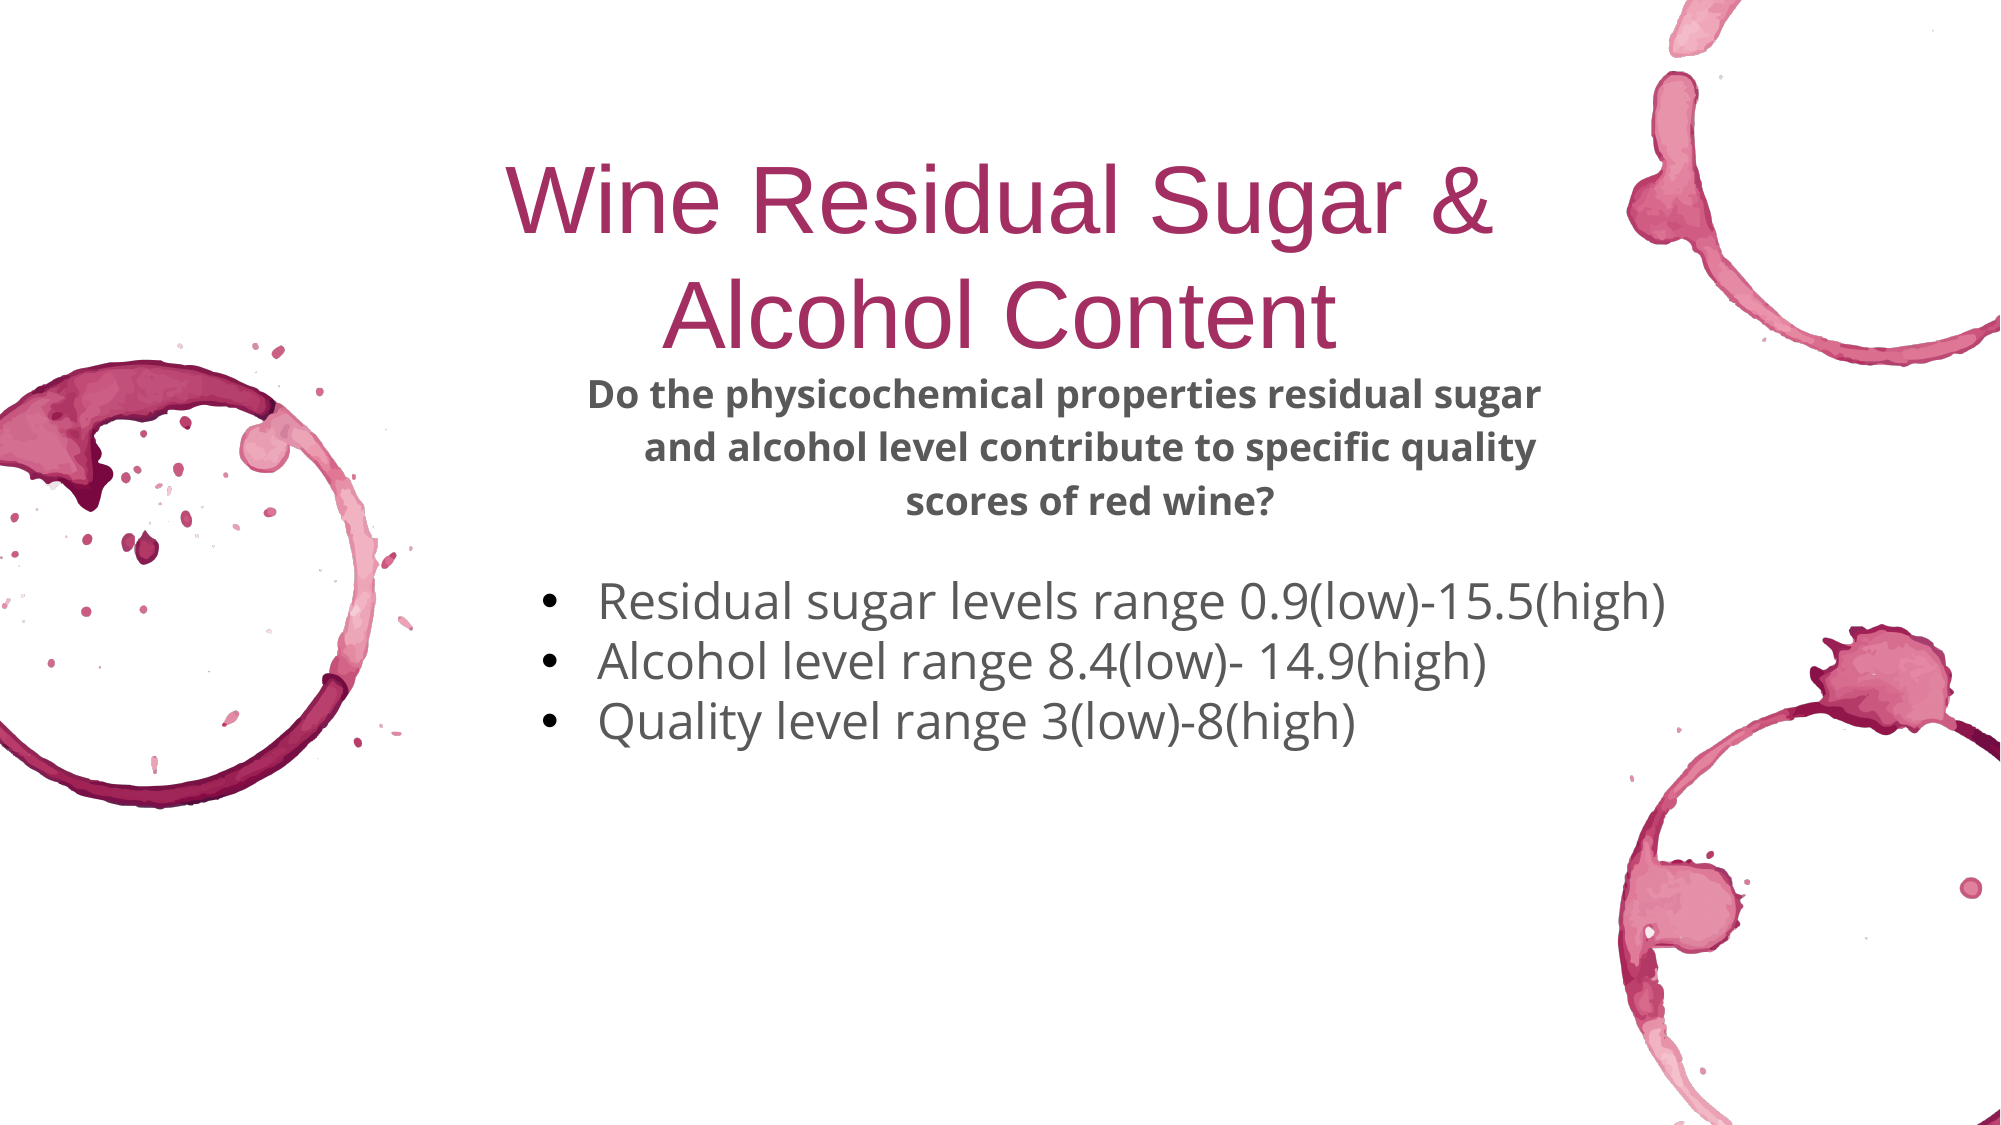

# Wine Residual Sugar & Alcohol Content
Do the physicochemical properties residual sugar and alcohol level contribute to specific quality scores of red wine?
Residual sugar levels range 0.9(low)-15.5(high)
Alcohol level range 8.4(low)- 14.9(high)
Quality level range 3(low)-8(high)